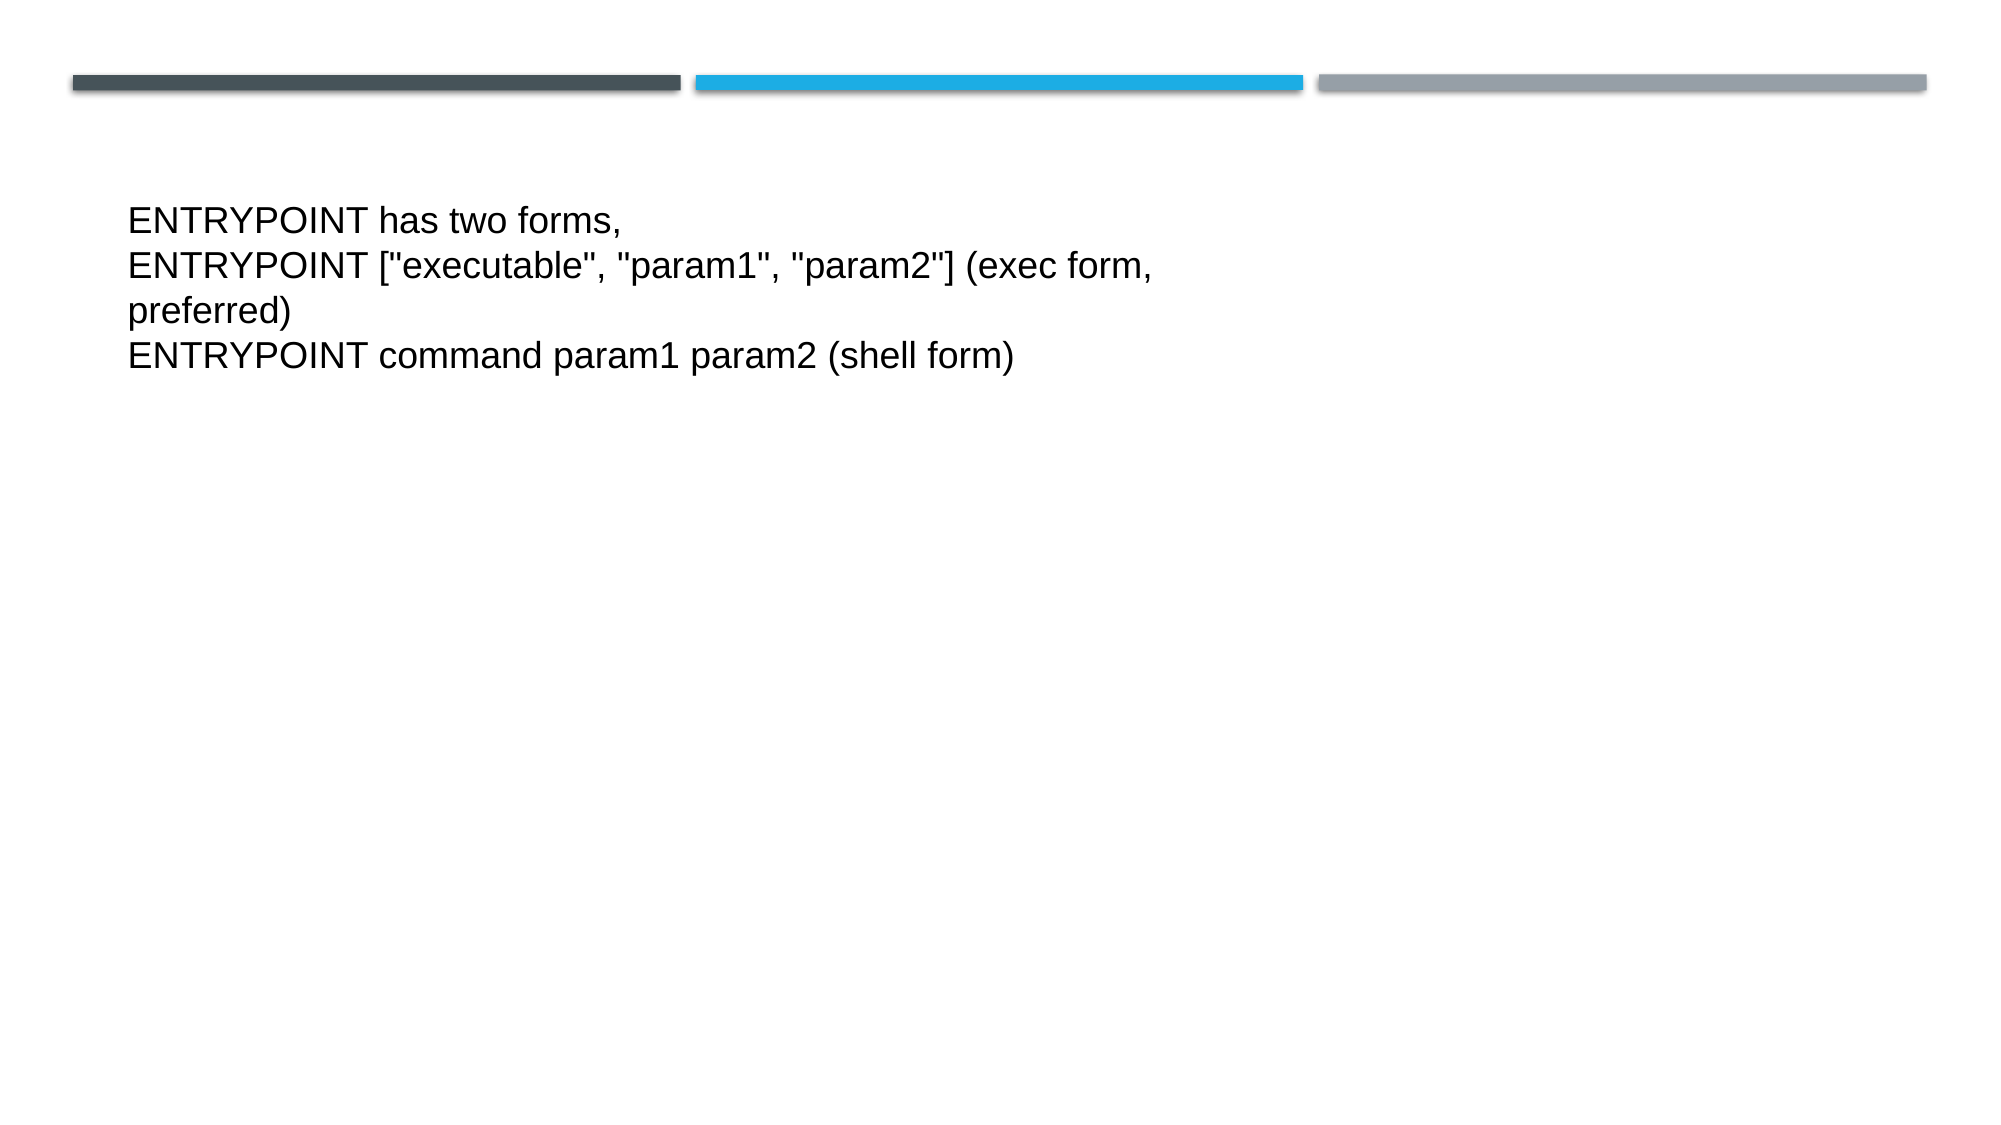

ENTRYPOINT has two forms,
ENTRYPOINT ["executable", "param1", "param2"] (exec form, preferred)
ENTRYPOINT command param1 param2 (shell form)